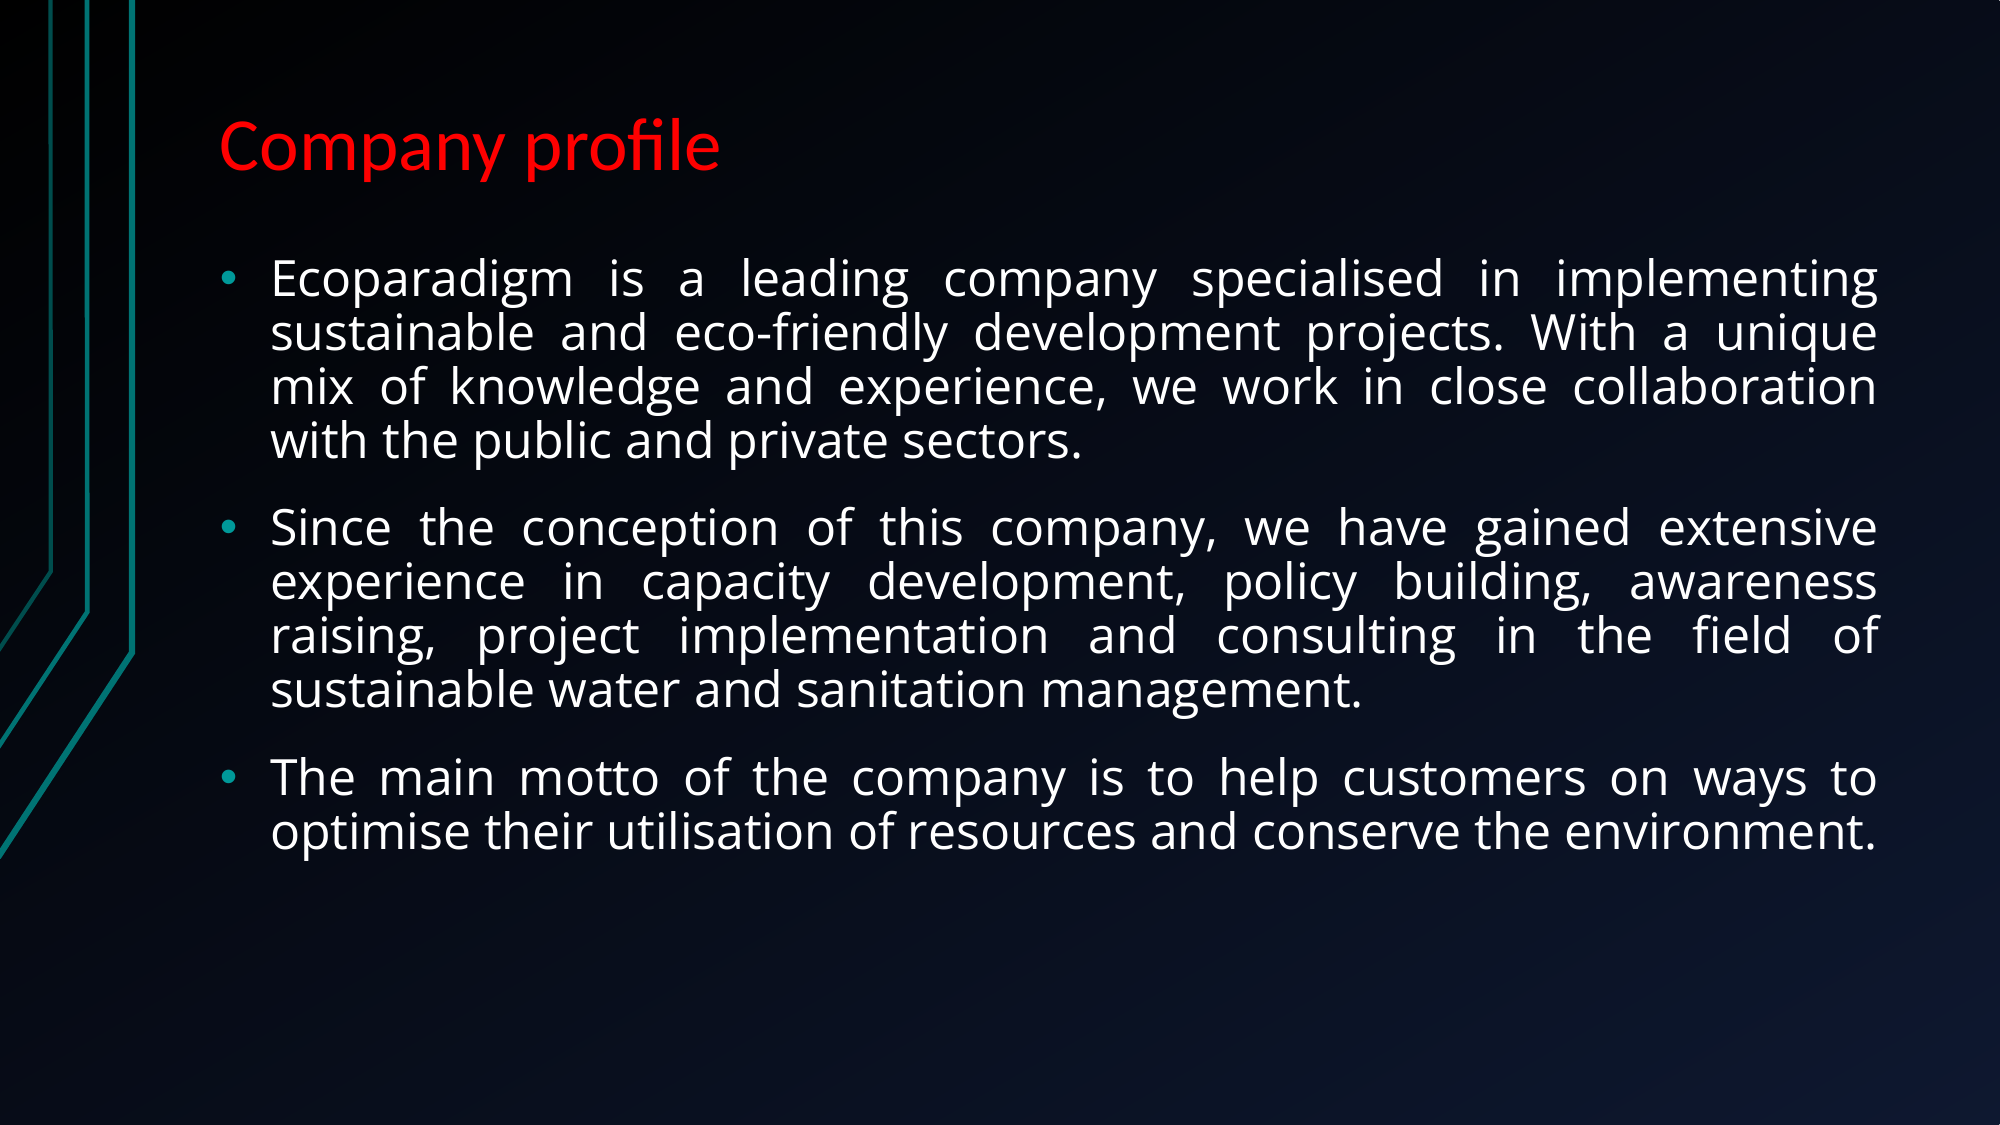

# Company profile
Ecoparadigm is a leading company specialised in implementing sustainable and eco-friendly development projects. With a unique mix of knowledge and experience, we work in close collaboration with the public and private sectors.
Since the conception of this company, we have gained extensive experience in capacity development, policy building, awareness raising, project implementation and consulting in the field of sustainable water and sanitation management.
The main motto of the company is to help customers on ways to optimise their utilisation of resources and conserve the environment.